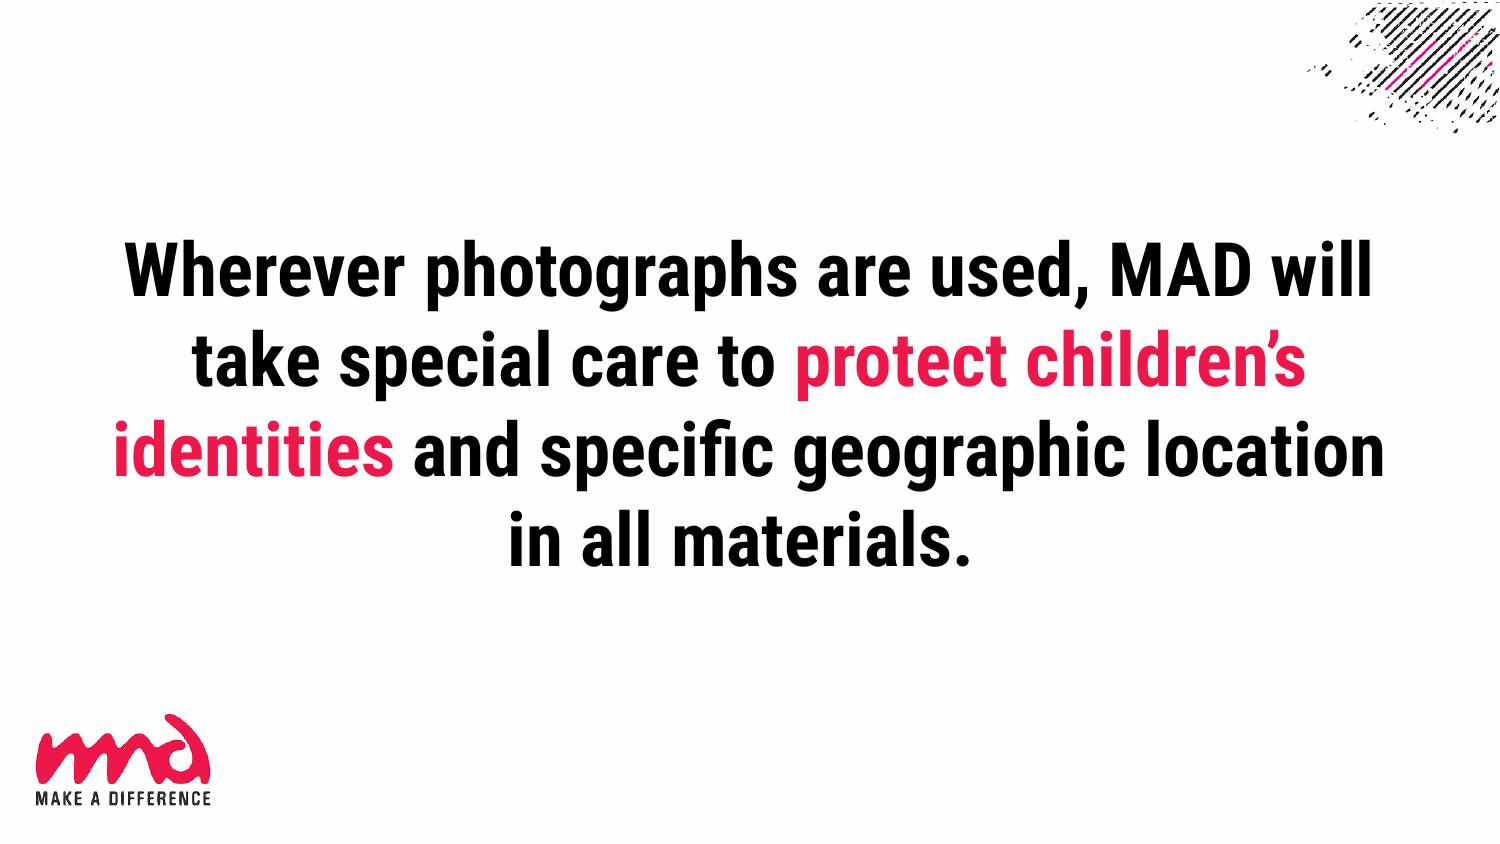

# Wherever photographs are used, MAD will take special care to protect children’s identities and specific geographic location in all materials.